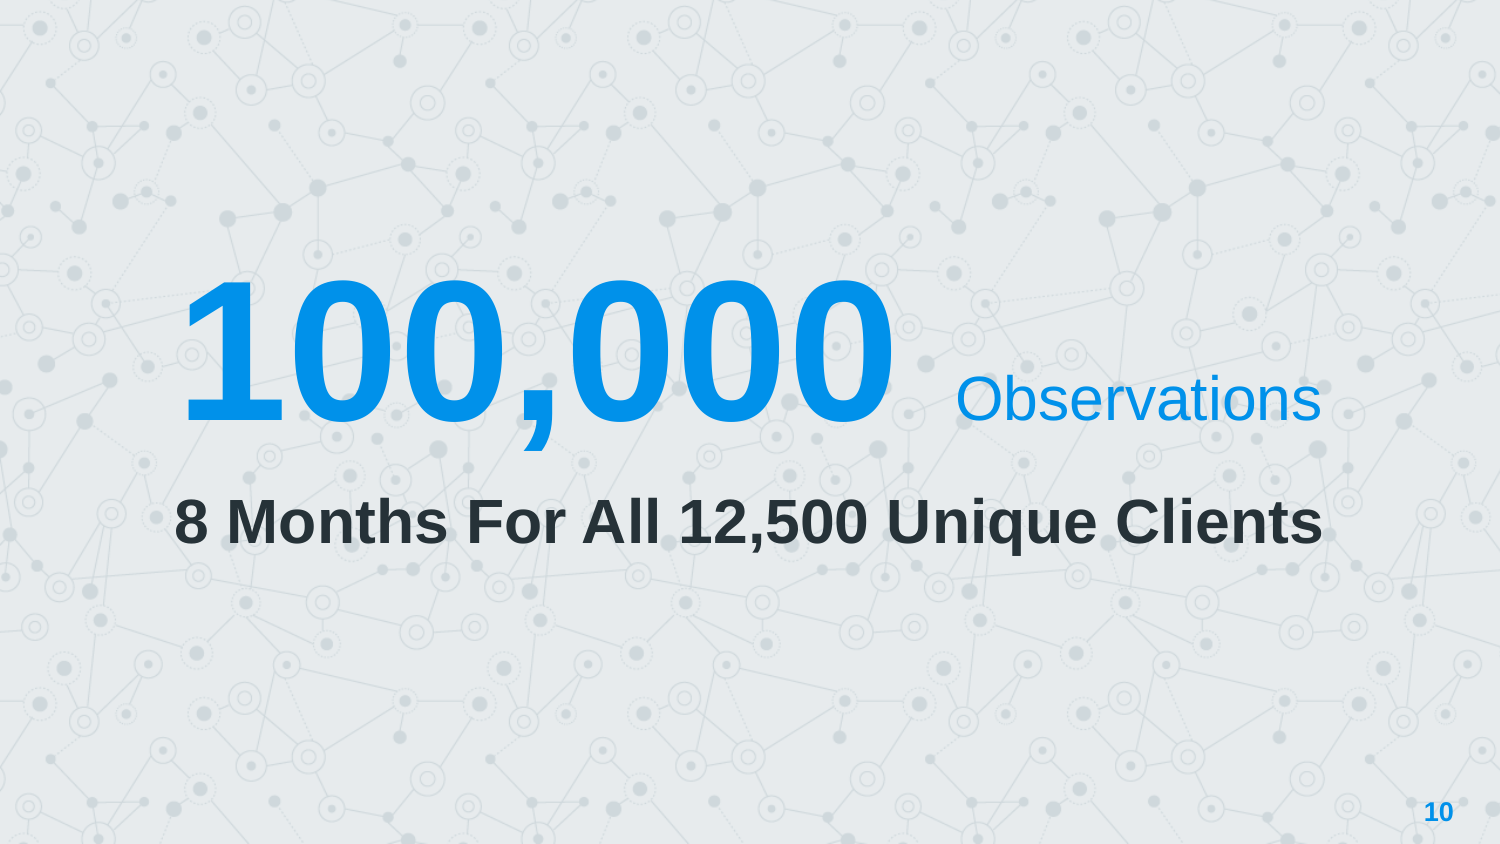

100,000 Observations
8 Months For All 12,500 Unique Clients
10